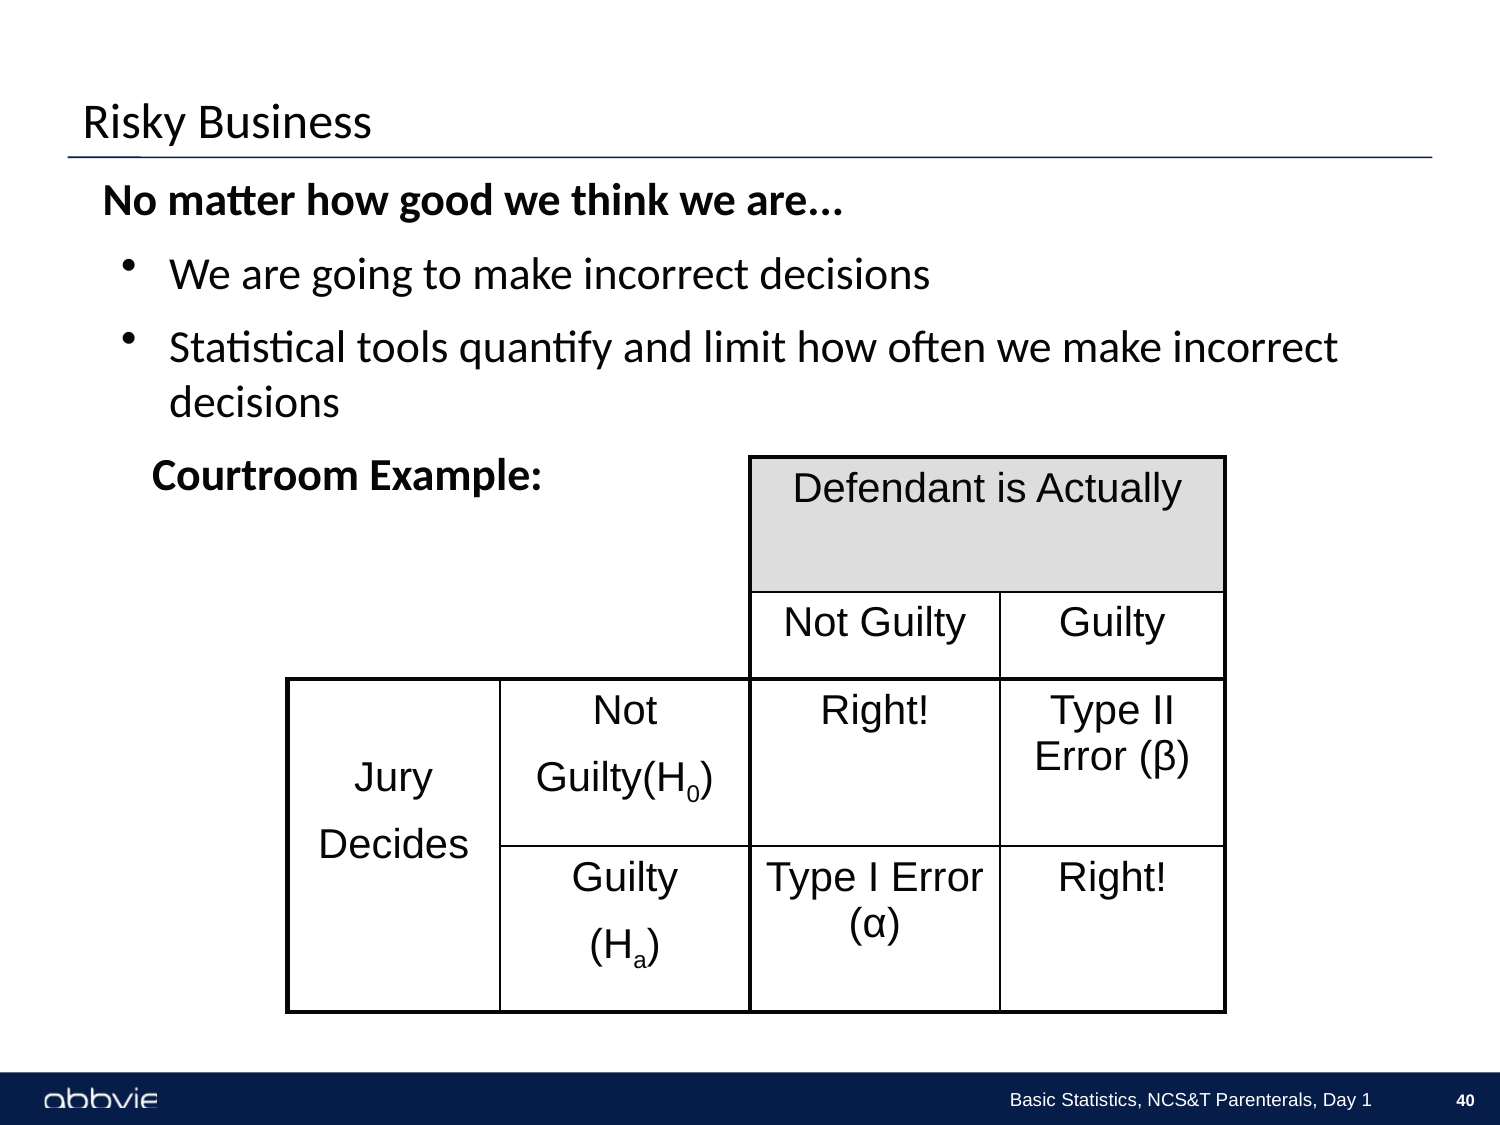

# Risky Business
No matter how good we think we are...
We are going to make incorrect decisions
Statistical tools quantify and limit how often we make incorrect decisions
   Courtroom Example:

|  |  | Defendant is Actually |  |
| --- | --- | --- | --- |
|  |  | Not Guilty | Guilty |
| Jury Decides | Not Guilty(H0) | Right! | Type II Error (β) |
|  | Guilty (Ha) | Type I Error (α) | Right! |
Basic Statistics, NCS&T Parenterals, Day 1
40